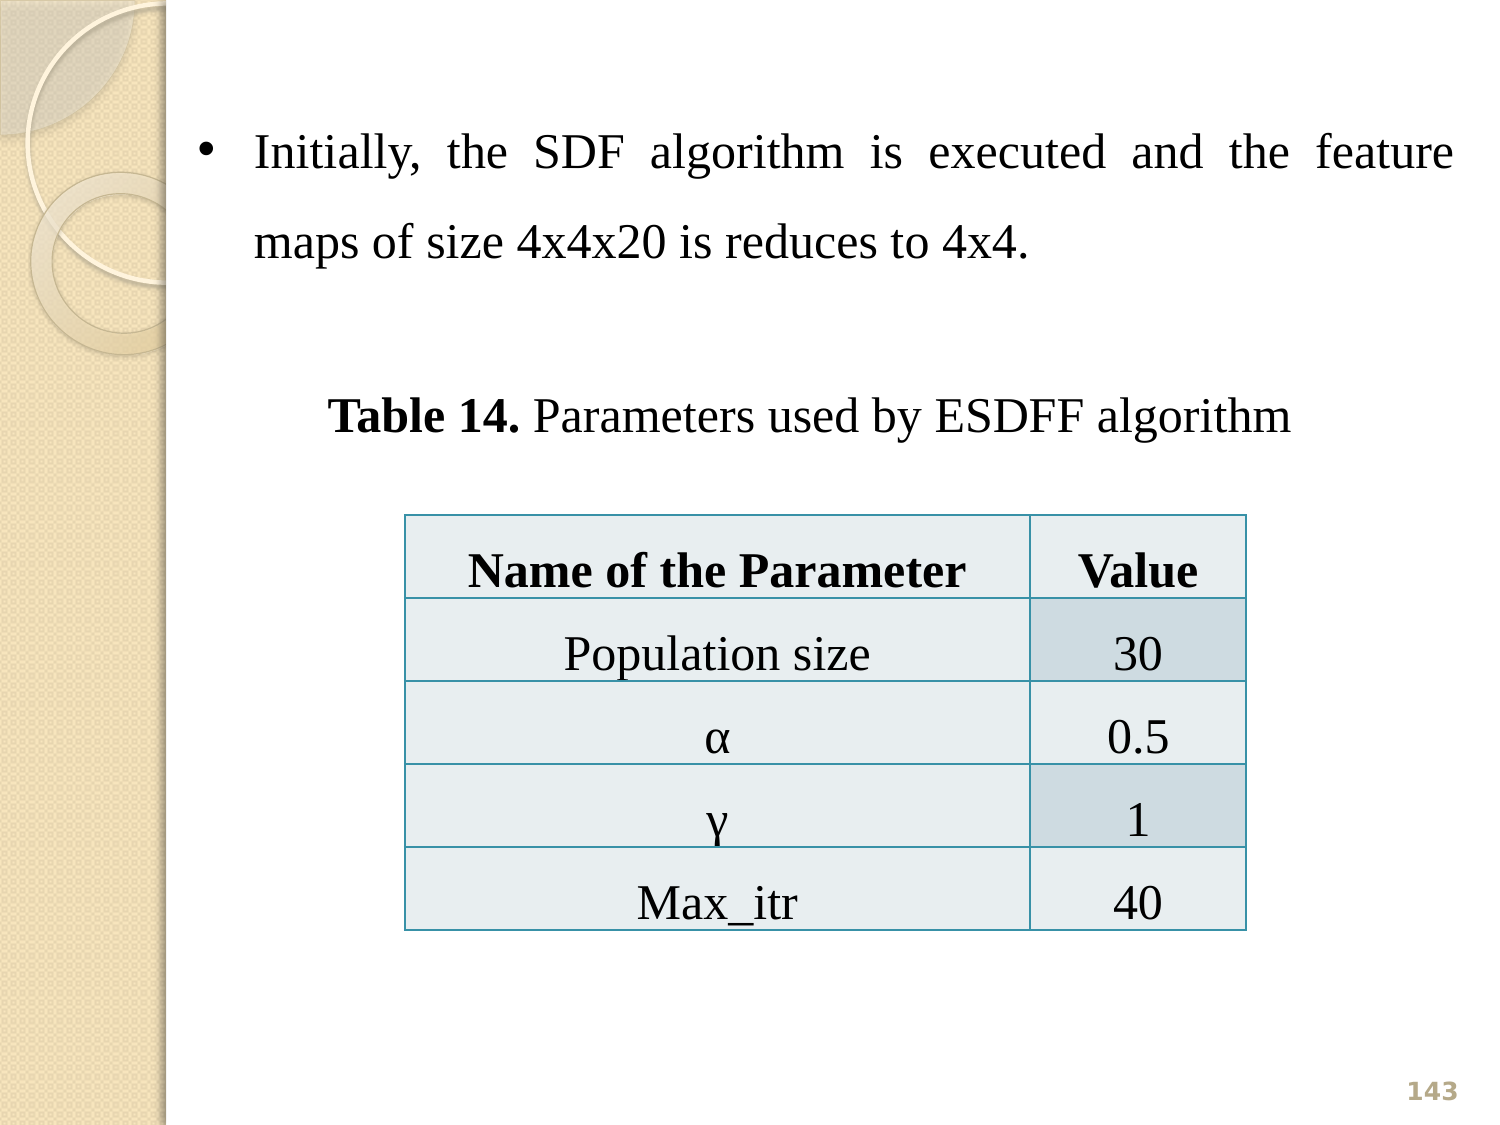

Initially, the SDF algorithm is executed and the feature maps of size 4x4x20 is reduces to 4x4.
Table 14. Parameters used by ESDFF algorithm
| Name of the Parameter | Value |
| --- | --- |
| Population size | 30 |
| α | 0.5 |
| γ | 1 |
| Max\_itr | 40 |
143